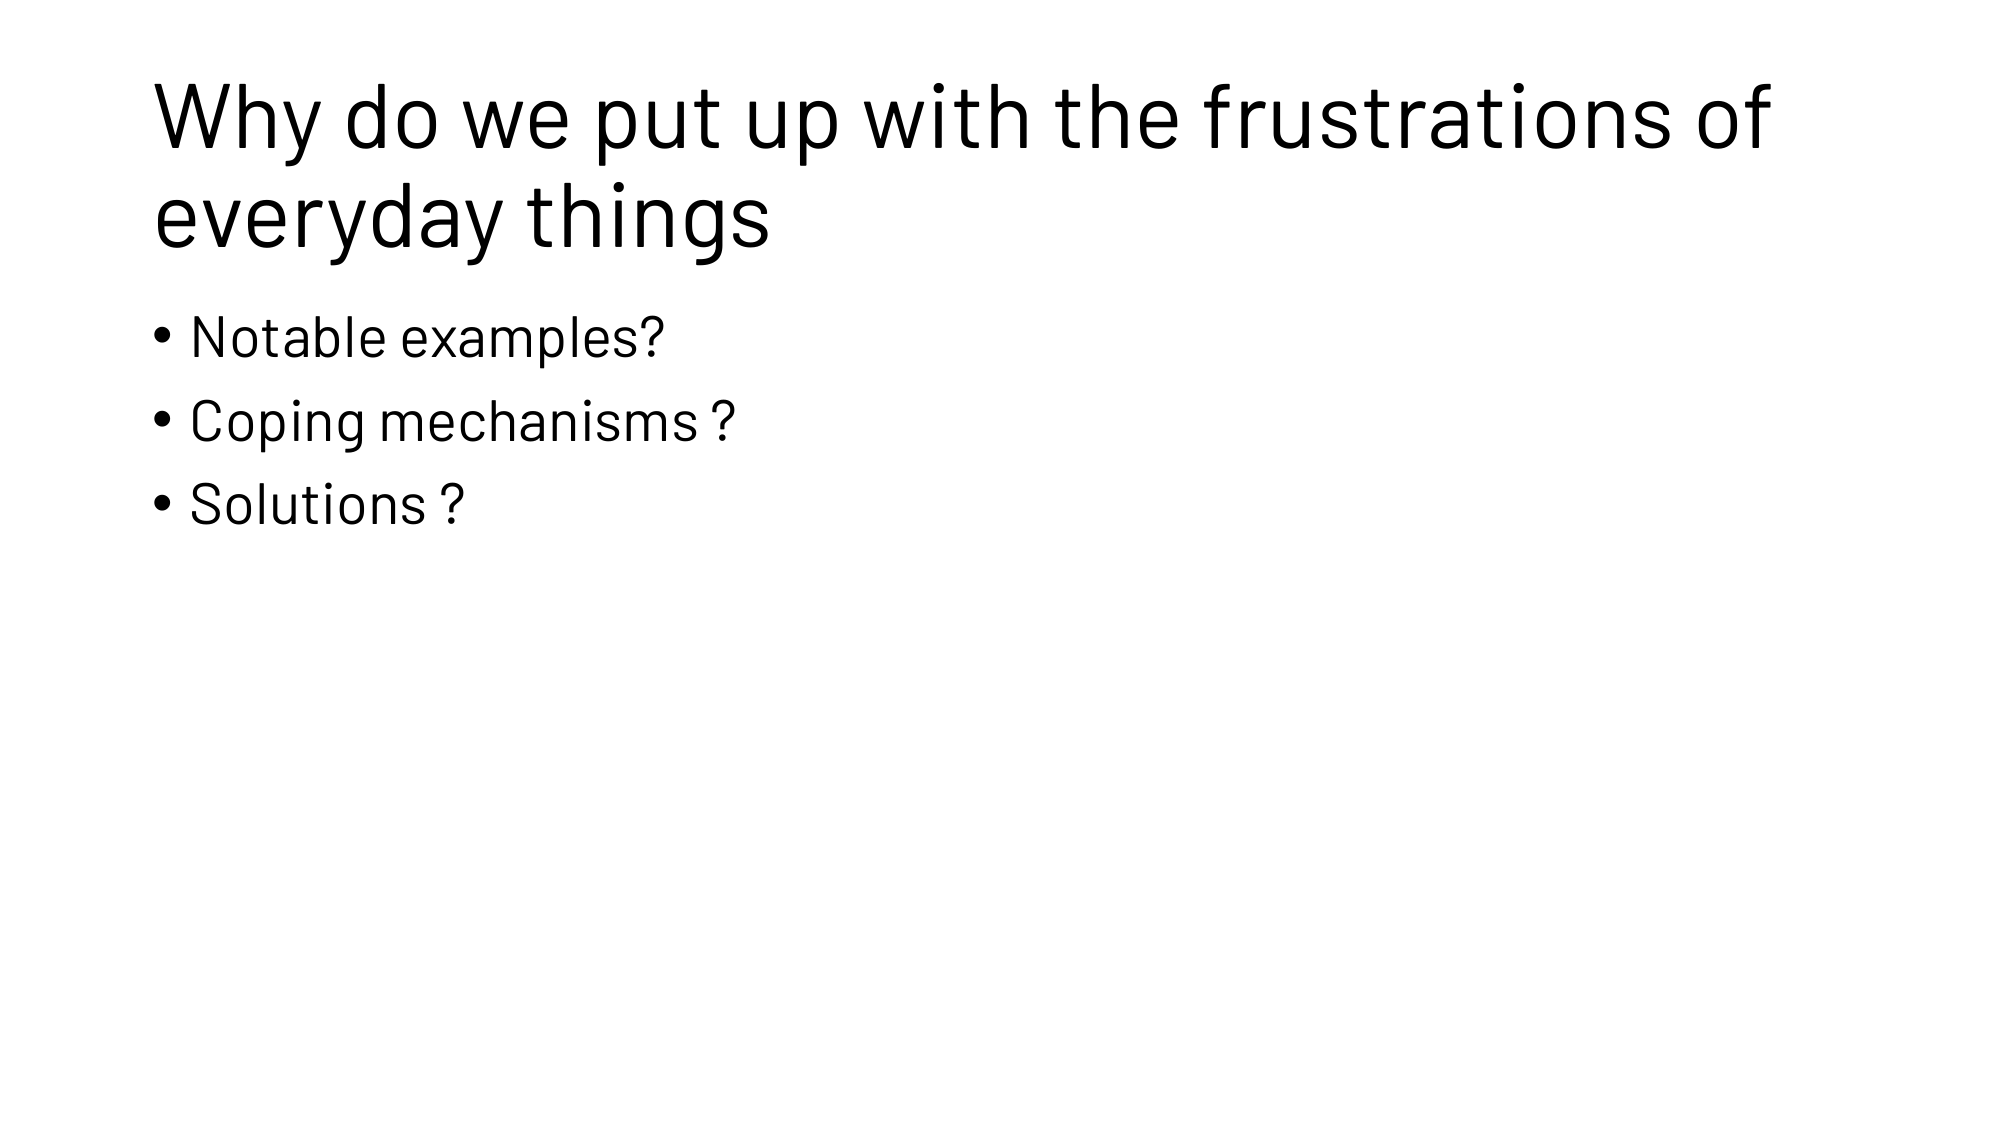

# Why do we put up with the frustrations of everyday things
Notable examples?
Coping mechanisms ?
Solutions ?